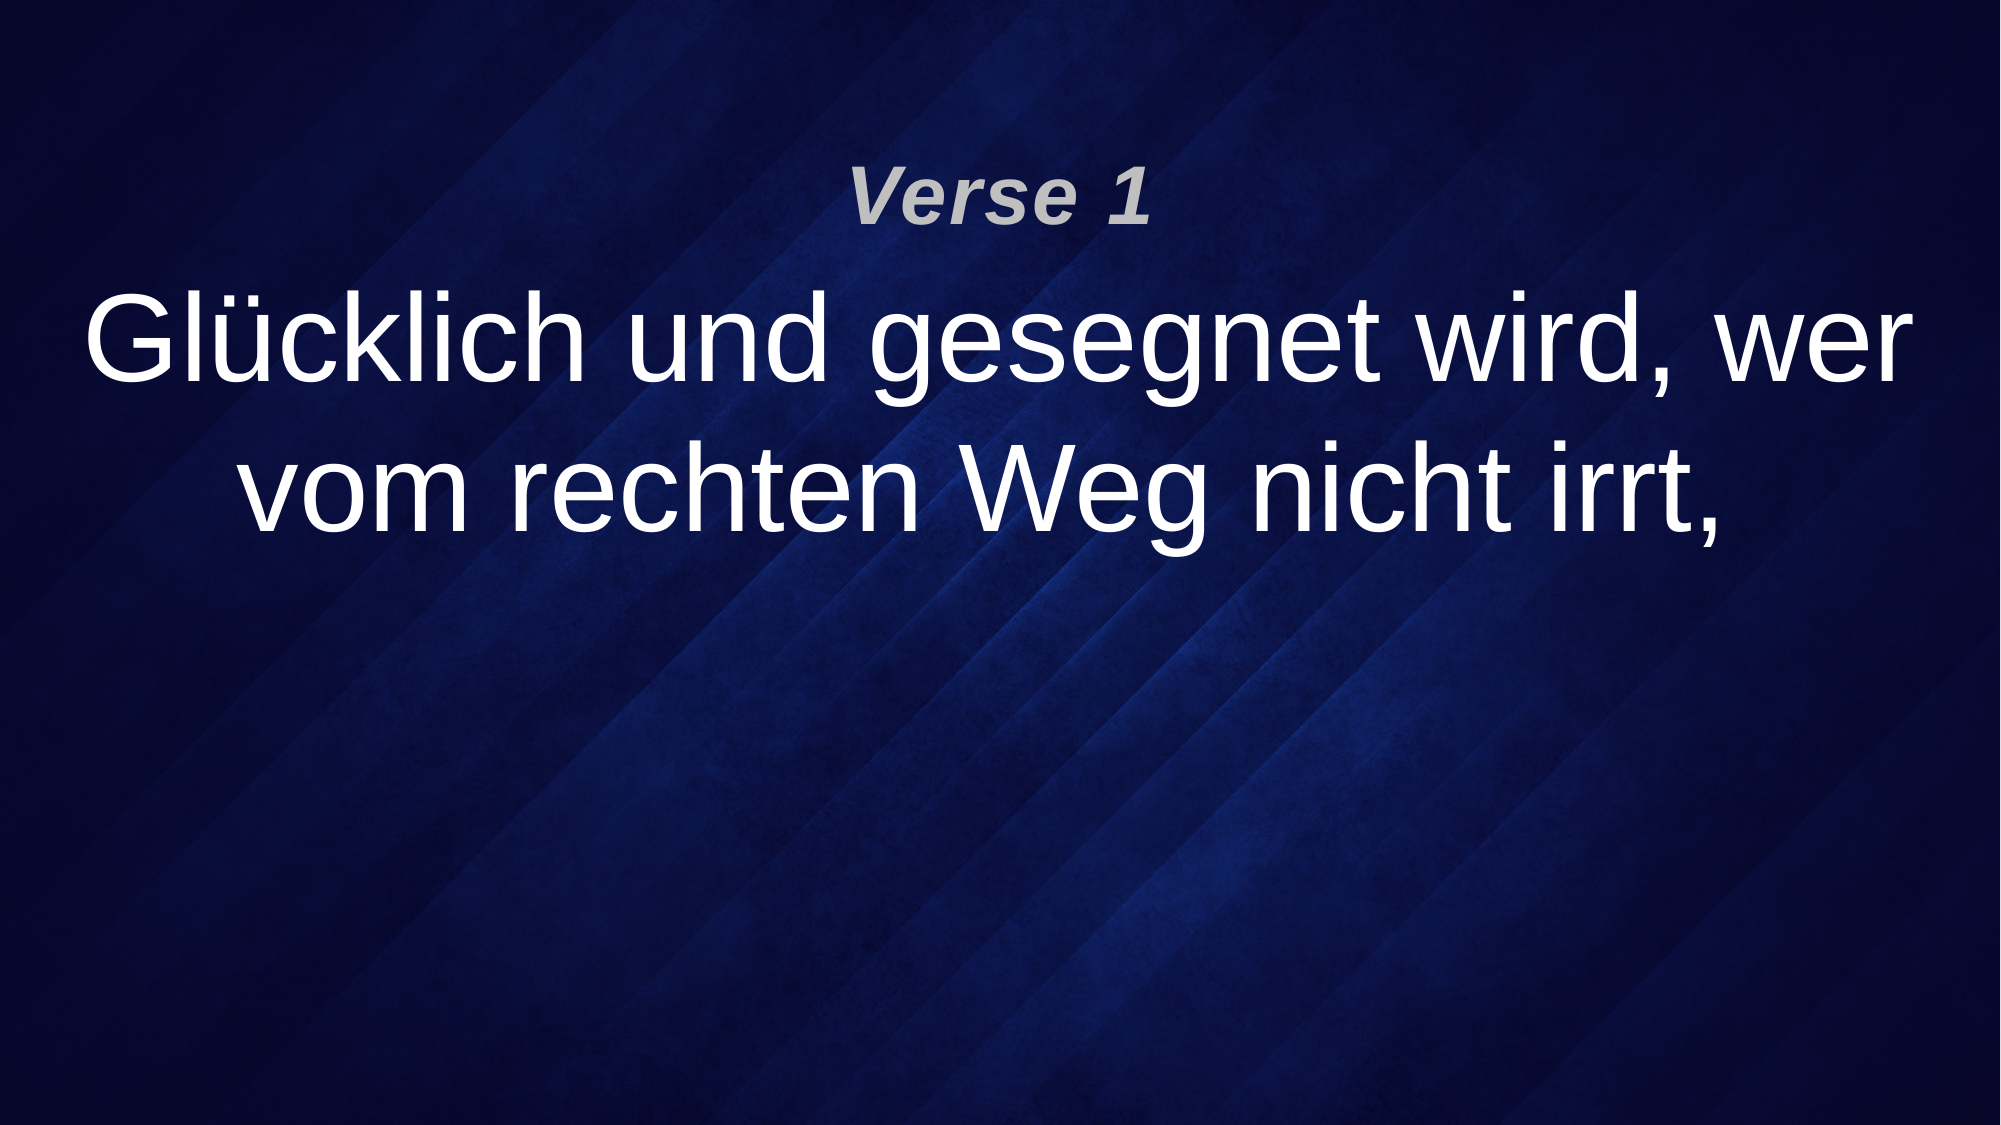

Verse 1
# Glücklich und gesegnet wird, wer vom rechten Weg nicht irrt,